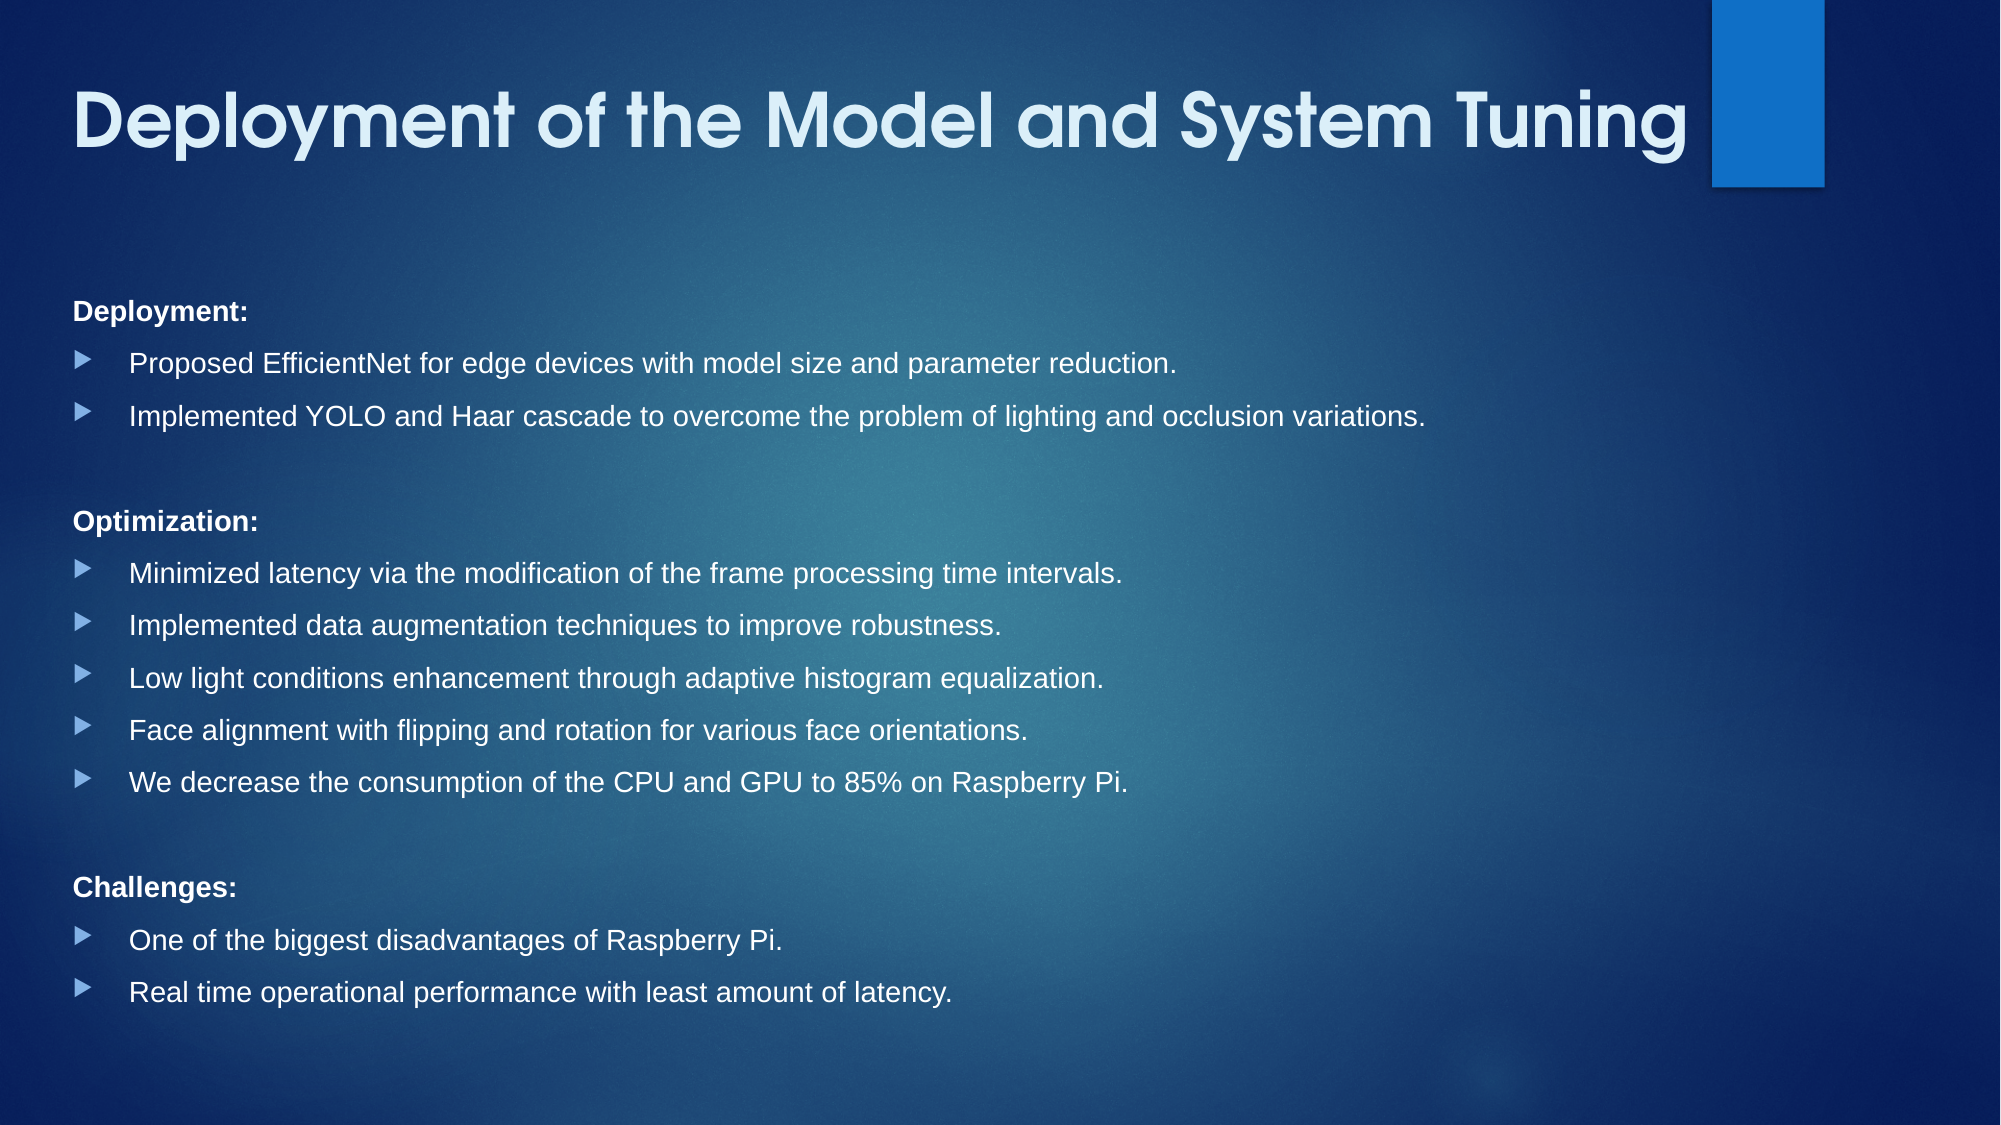

# Deployment of the Model and System Tuning
Deployment:
Proposed EfficientNet for edge devices with model size and parameter reduction.
Implemented YOLO and Haar cascade to overcome the problem of lighting and occlusion variations.

Optimization:
Minimized latency via the modification of the frame processing time intervals.
Implemented data augmentation techniques to improve robustness.
Low light conditions enhancement through adaptive histogram equalization.
Face alignment with flipping and rotation for various face orientations.
We decrease the consumption of the CPU and GPU to 85% on Raspberry Pi.

Challenges:
One of the biggest disadvantages of Raspberry Pi.
Real time operational performance with least amount of latency.